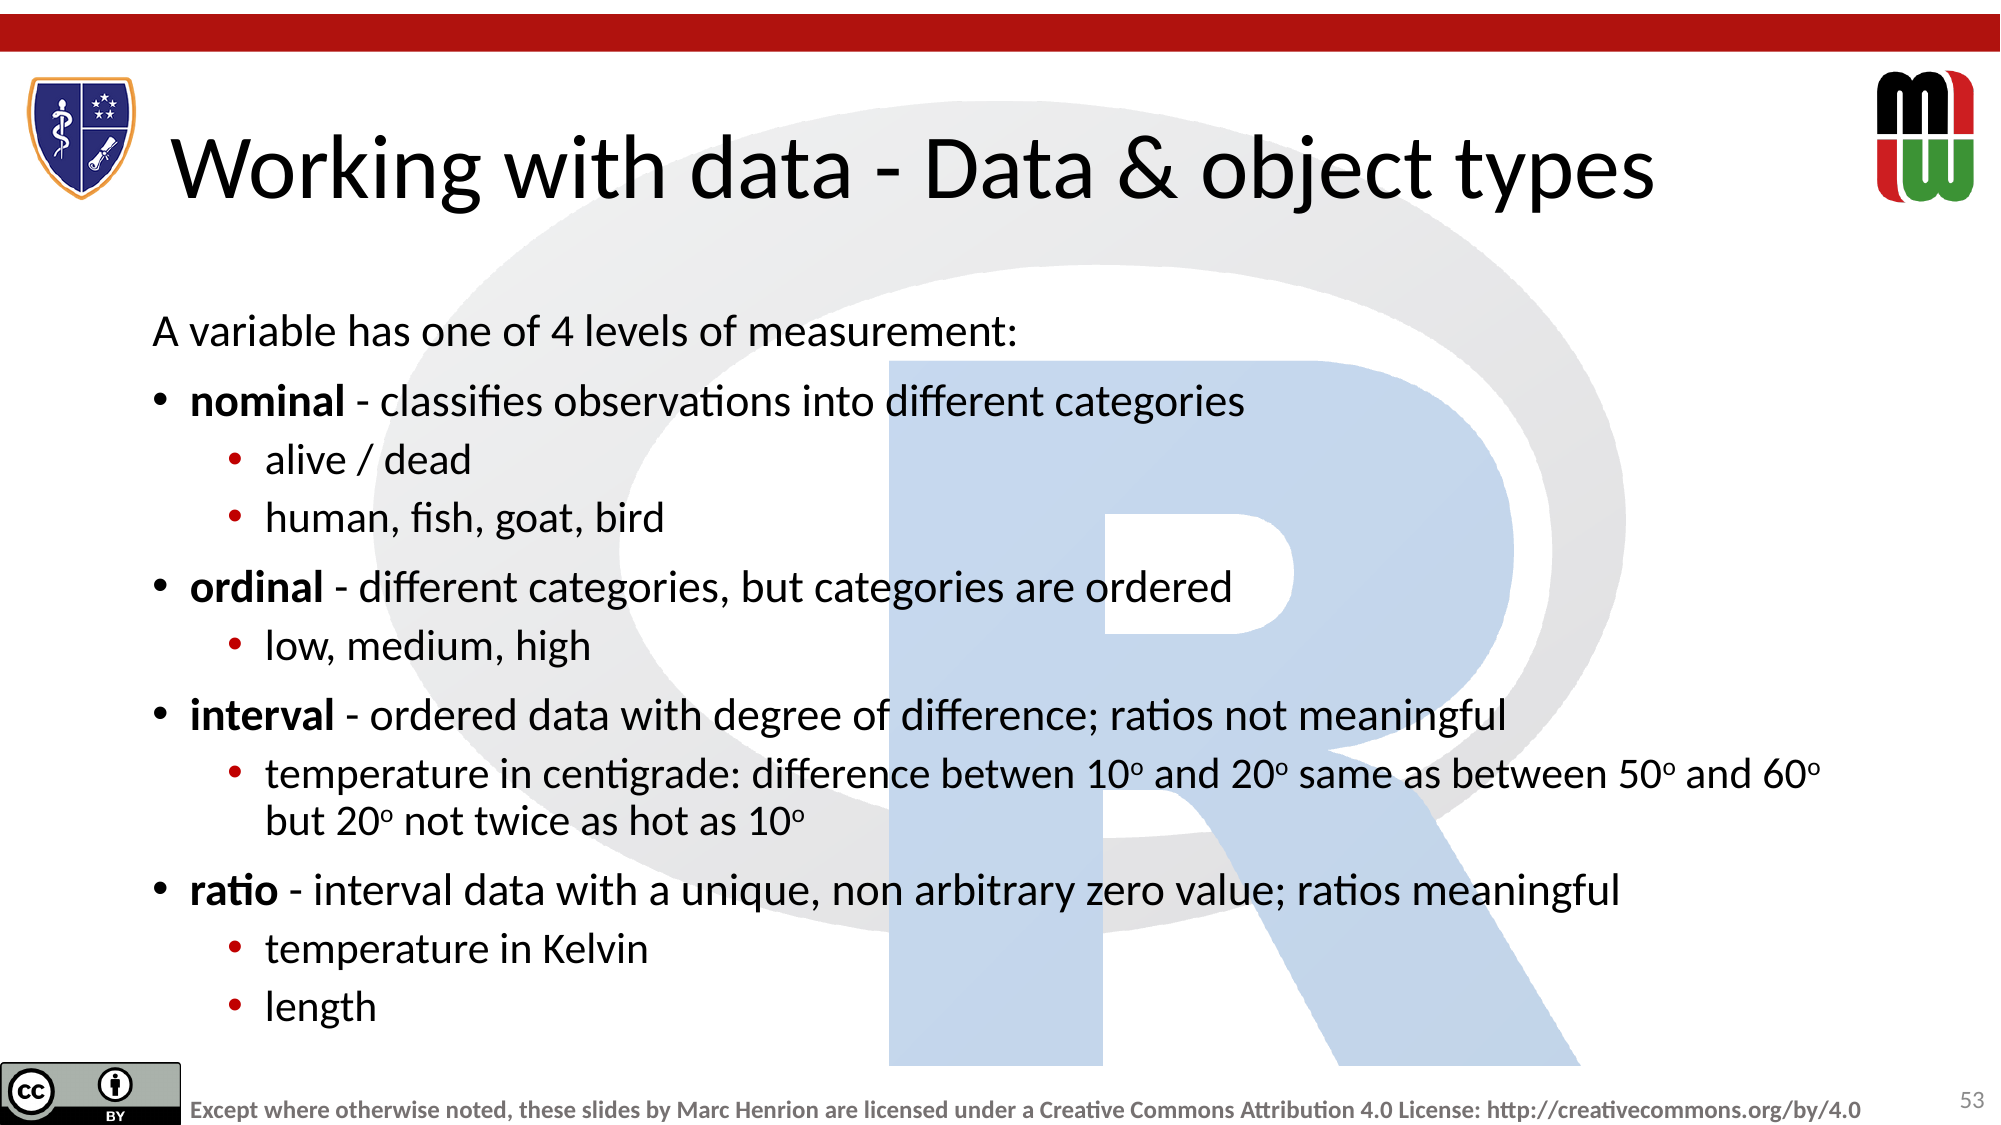

# Working with data - Data & object types
A variable has one of 4 levels of measurement:
nominal - classifies observations into different categories
alive / dead
human, fish, goat, bird
ordinal - different categories, but categories are ordered
low, medium, high
interval - ordered data with degree of difference; ratios not meaningful
temperature in centigrade: difference betwen 10o and 20o same as between 50o and 60o but 20o not twice as hot as 10o
ratio - interval data with a unique, non arbitrary zero value; ratios meaningful
temperature in Kelvin
length
53